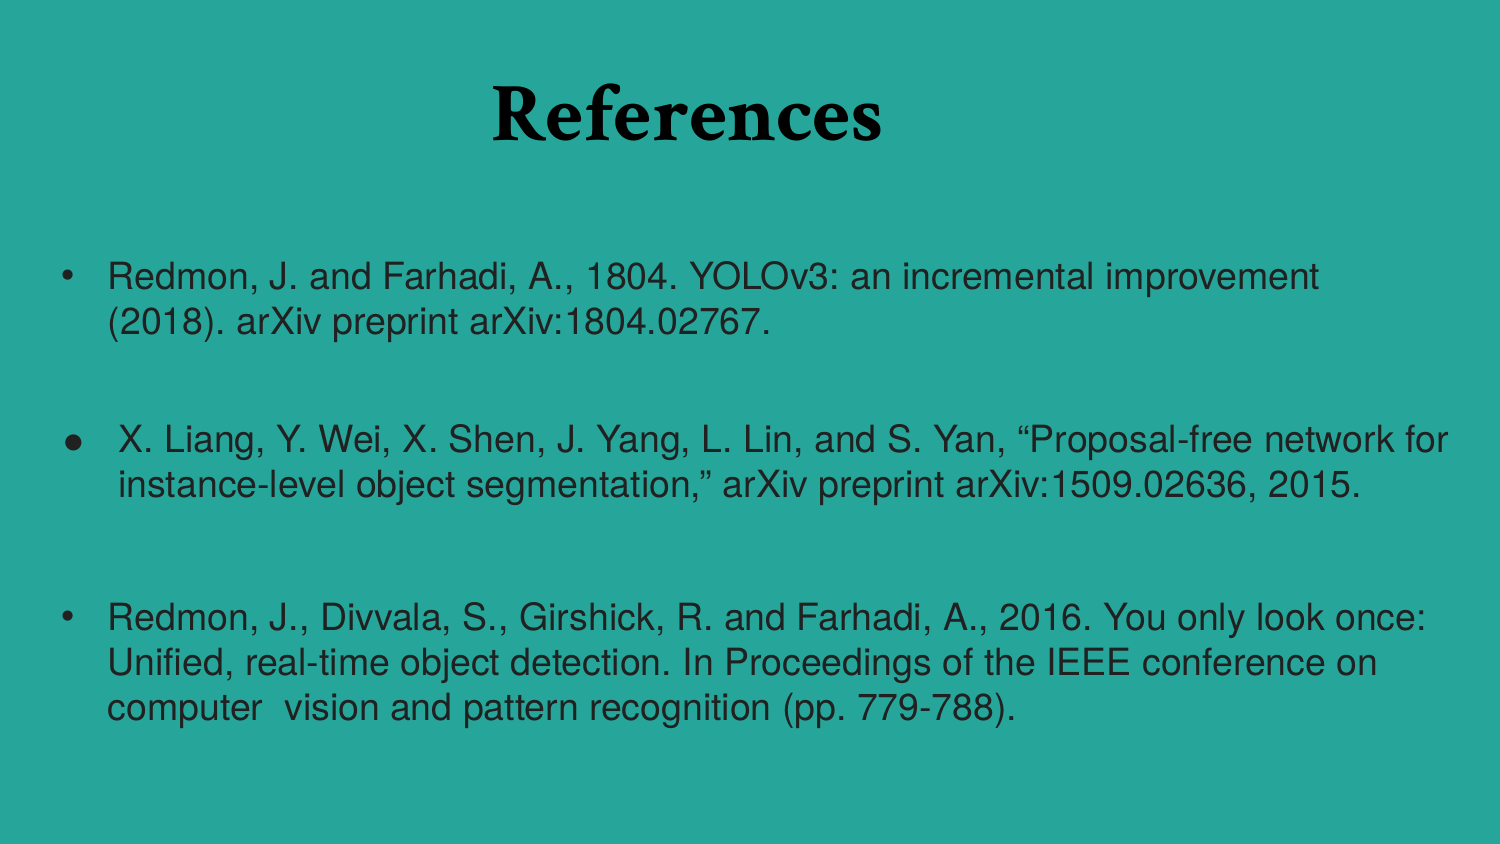

References

Redmon, J. and Farhadi, A., 1804. YOLOv3: an incremental improvement (2018). arXiv preprint arXiv:1804.02767.
X. Liang, Y. Wei, X. Shen, J. Yang, L. Lin, and S. Yan, “Proposal-free network for instance-level object segmentation,” arXiv preprint arXiv:1509.02636, 2015.
Redmon, J., Divvala, S., Girshick, R. and Farhadi, A., 2016. You only look once: Unified, real-time object detection. In Proceedings of the IEEE conference on computer  vision and pattern recognition (pp. 779-788).